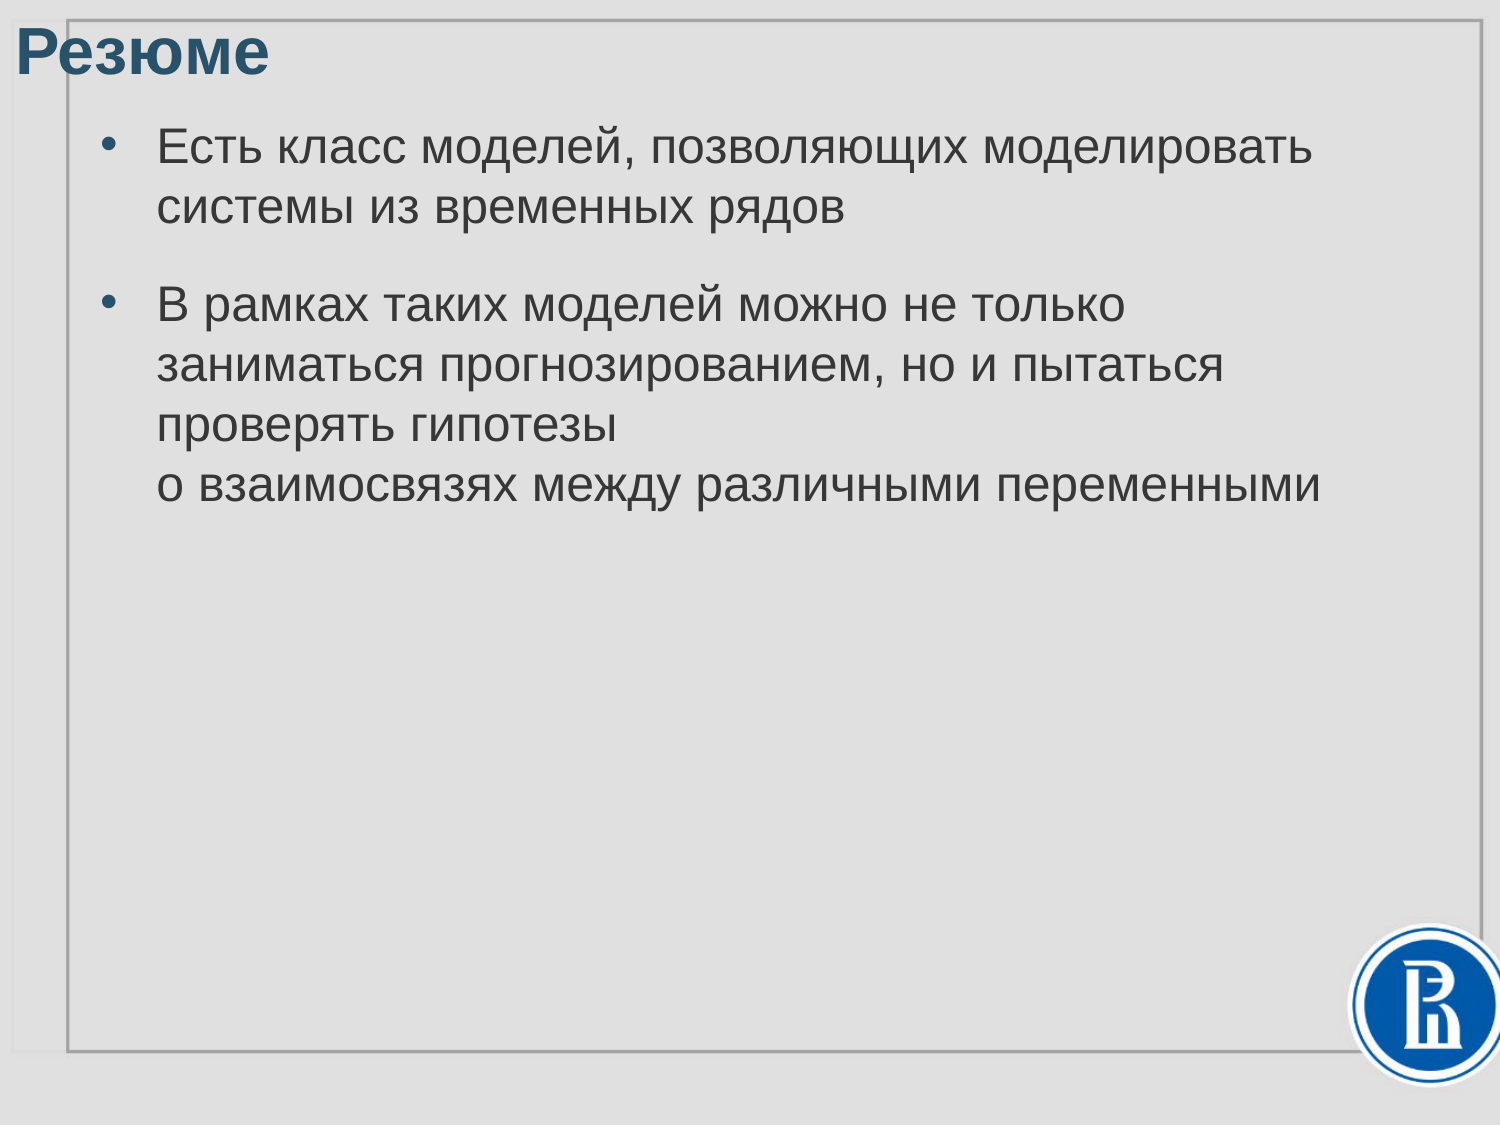

Резюме
Есть класс моделей, позволяющих моделировать системы из временных рядов
В рамках таких моделей можно не только заниматься прогнозированием, но и пытаться проверять гипотезы
о взаимосвязях между различными переменными